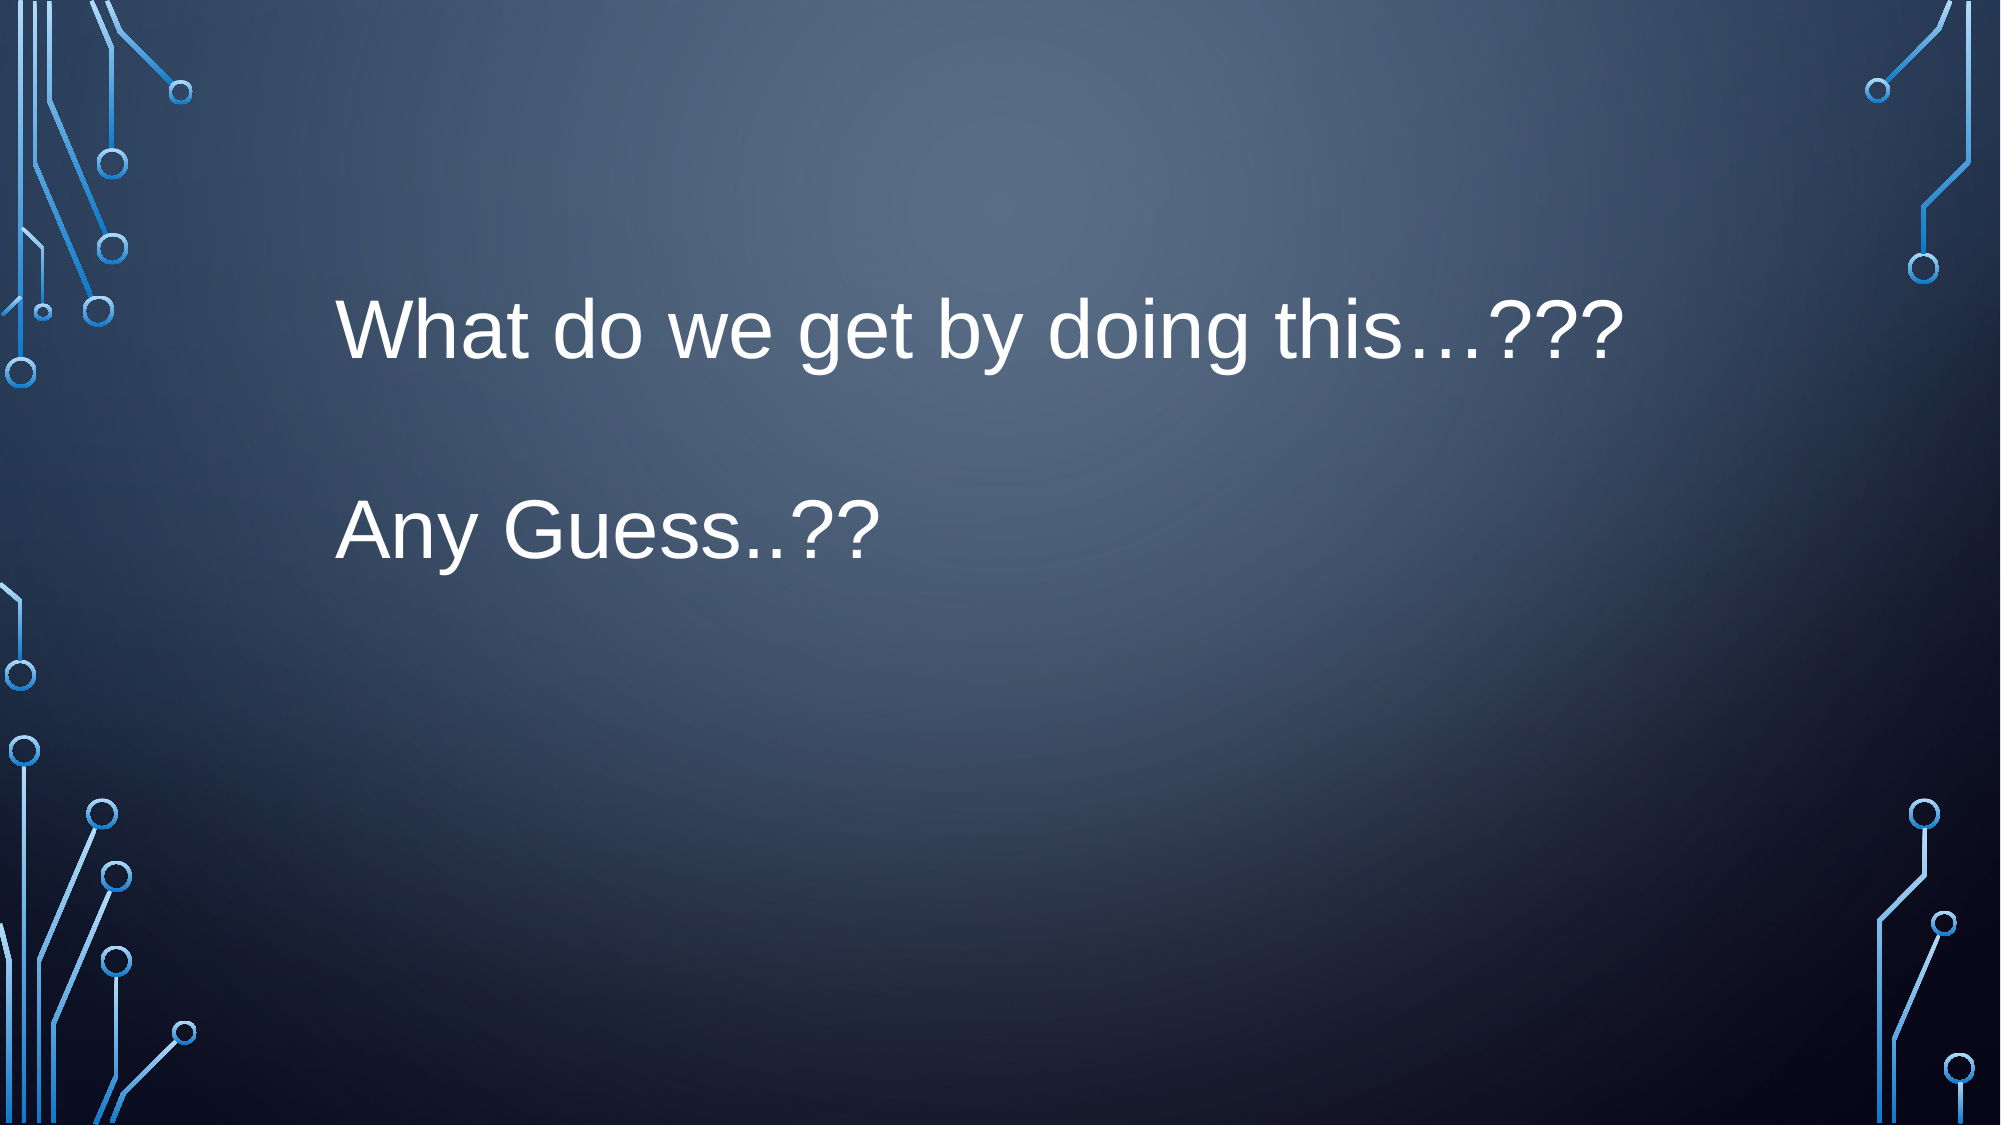

What do we get by doing this…???
Any Guess..??